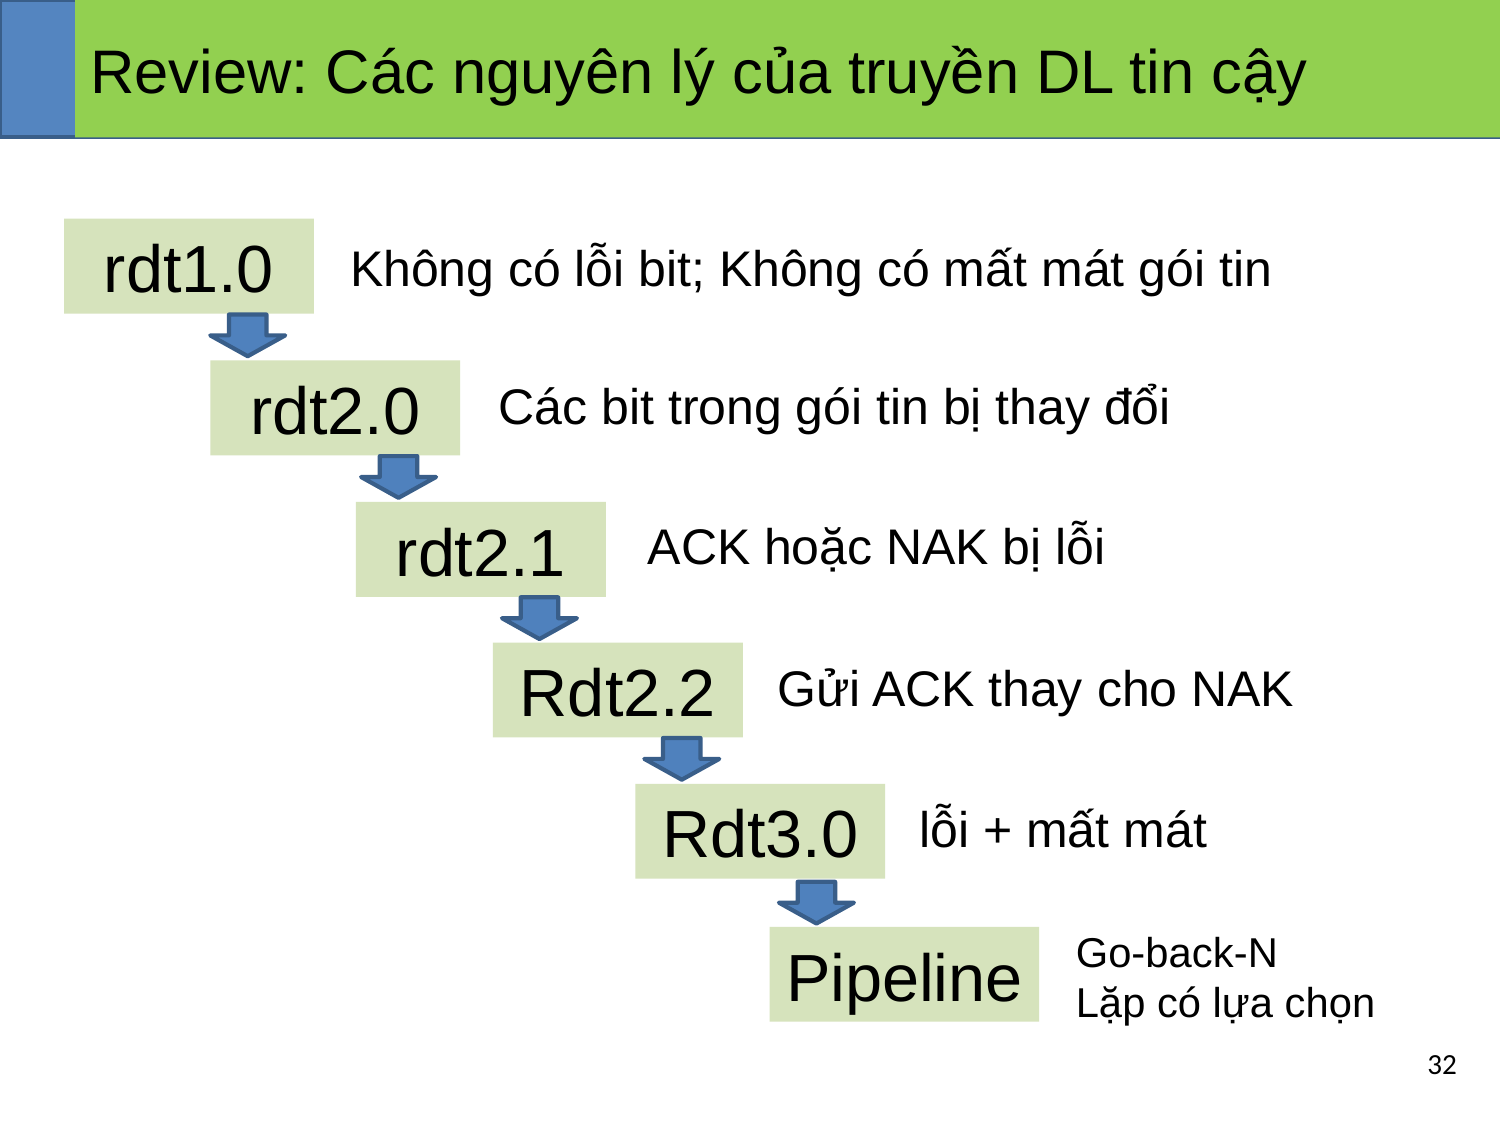

# Review: Các nguyên lý của truyền DL tin cậy
rdt1.0
Không có lỗi bit; Không có mất mát gói tin

rdt2.0
Các bit trong gói tin bị thay đổi

rdt2.1
ACK hoặc NAK bị lỗi

Rdt2.2
Gửi ACK thay cho NAK

Rdt3.0
lỗi + mất mát

Go-back-N
Lặp có lựa chọn
Pipeline
32